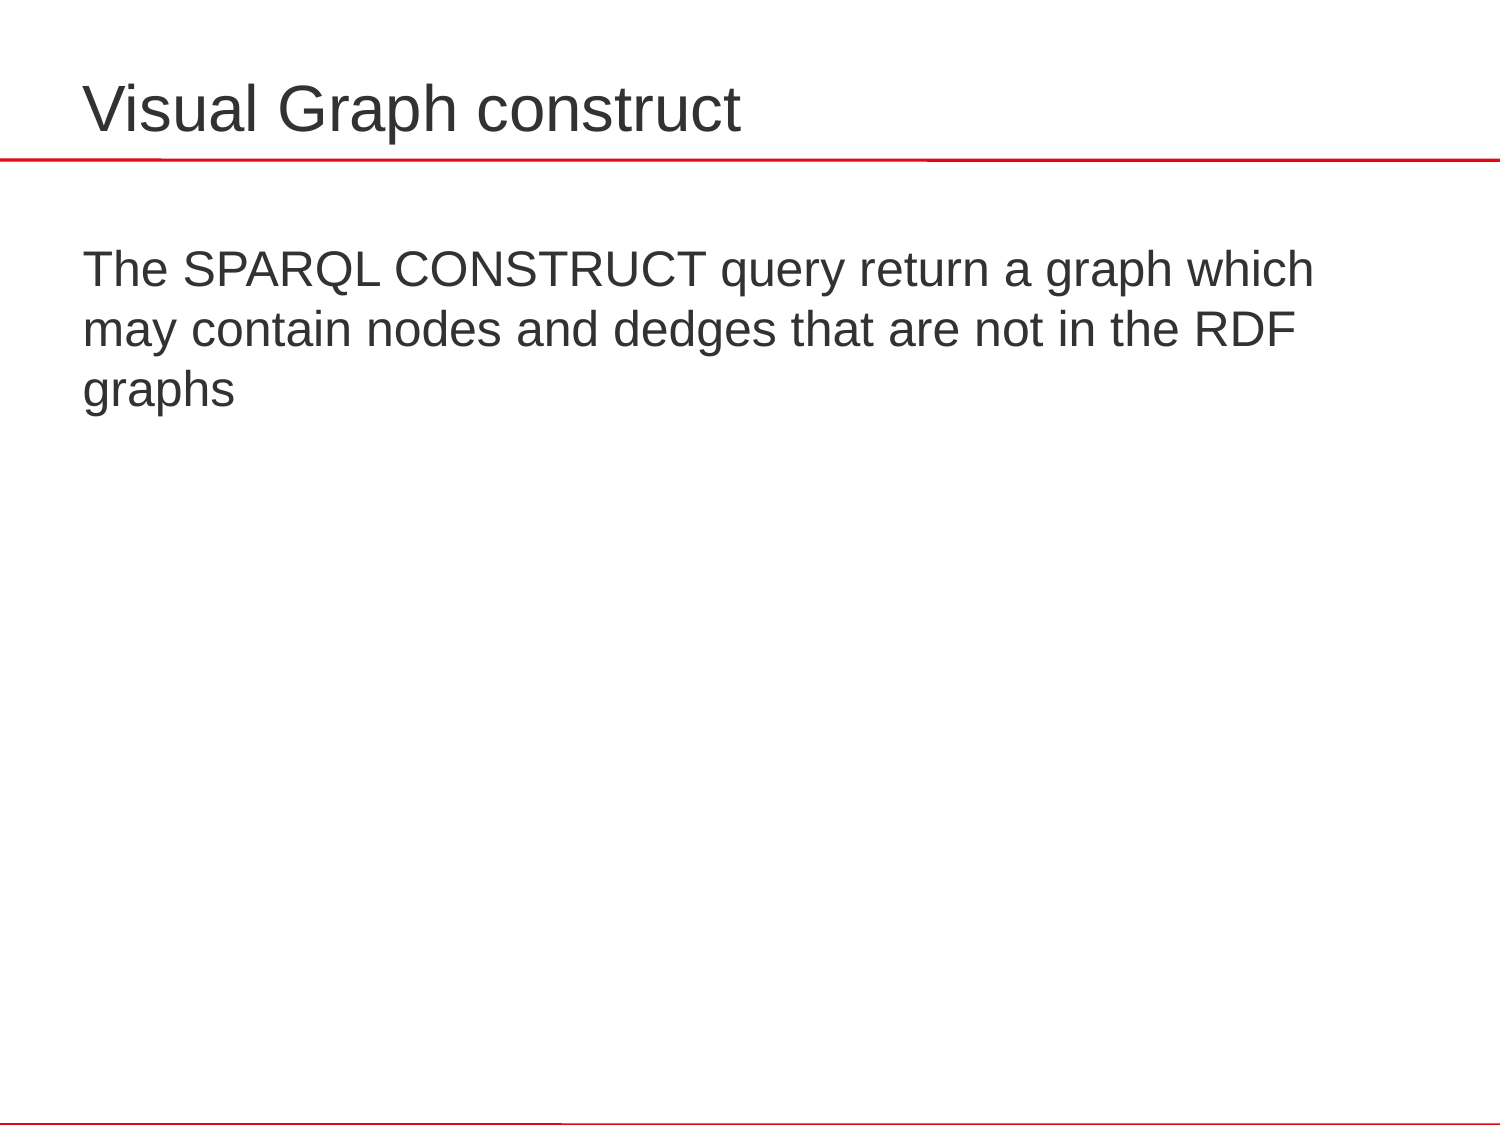

# Visual Graph construct
The SPARQL CONSTRUCT query return a graph which may contain nodes and dedges that are not in the RDF graphs